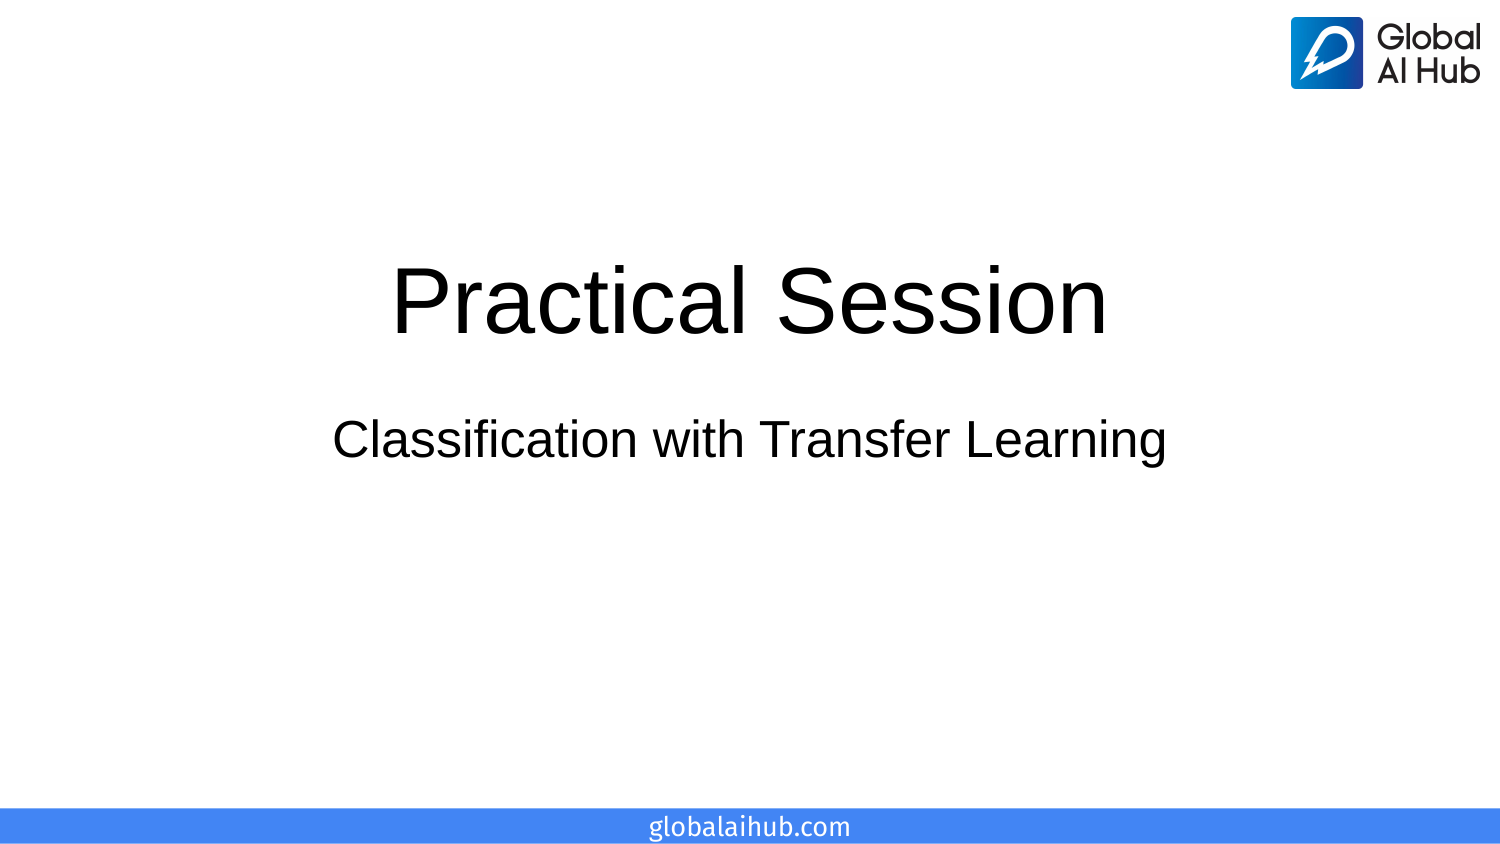

# Practical Session
Classification with Transfer Learning